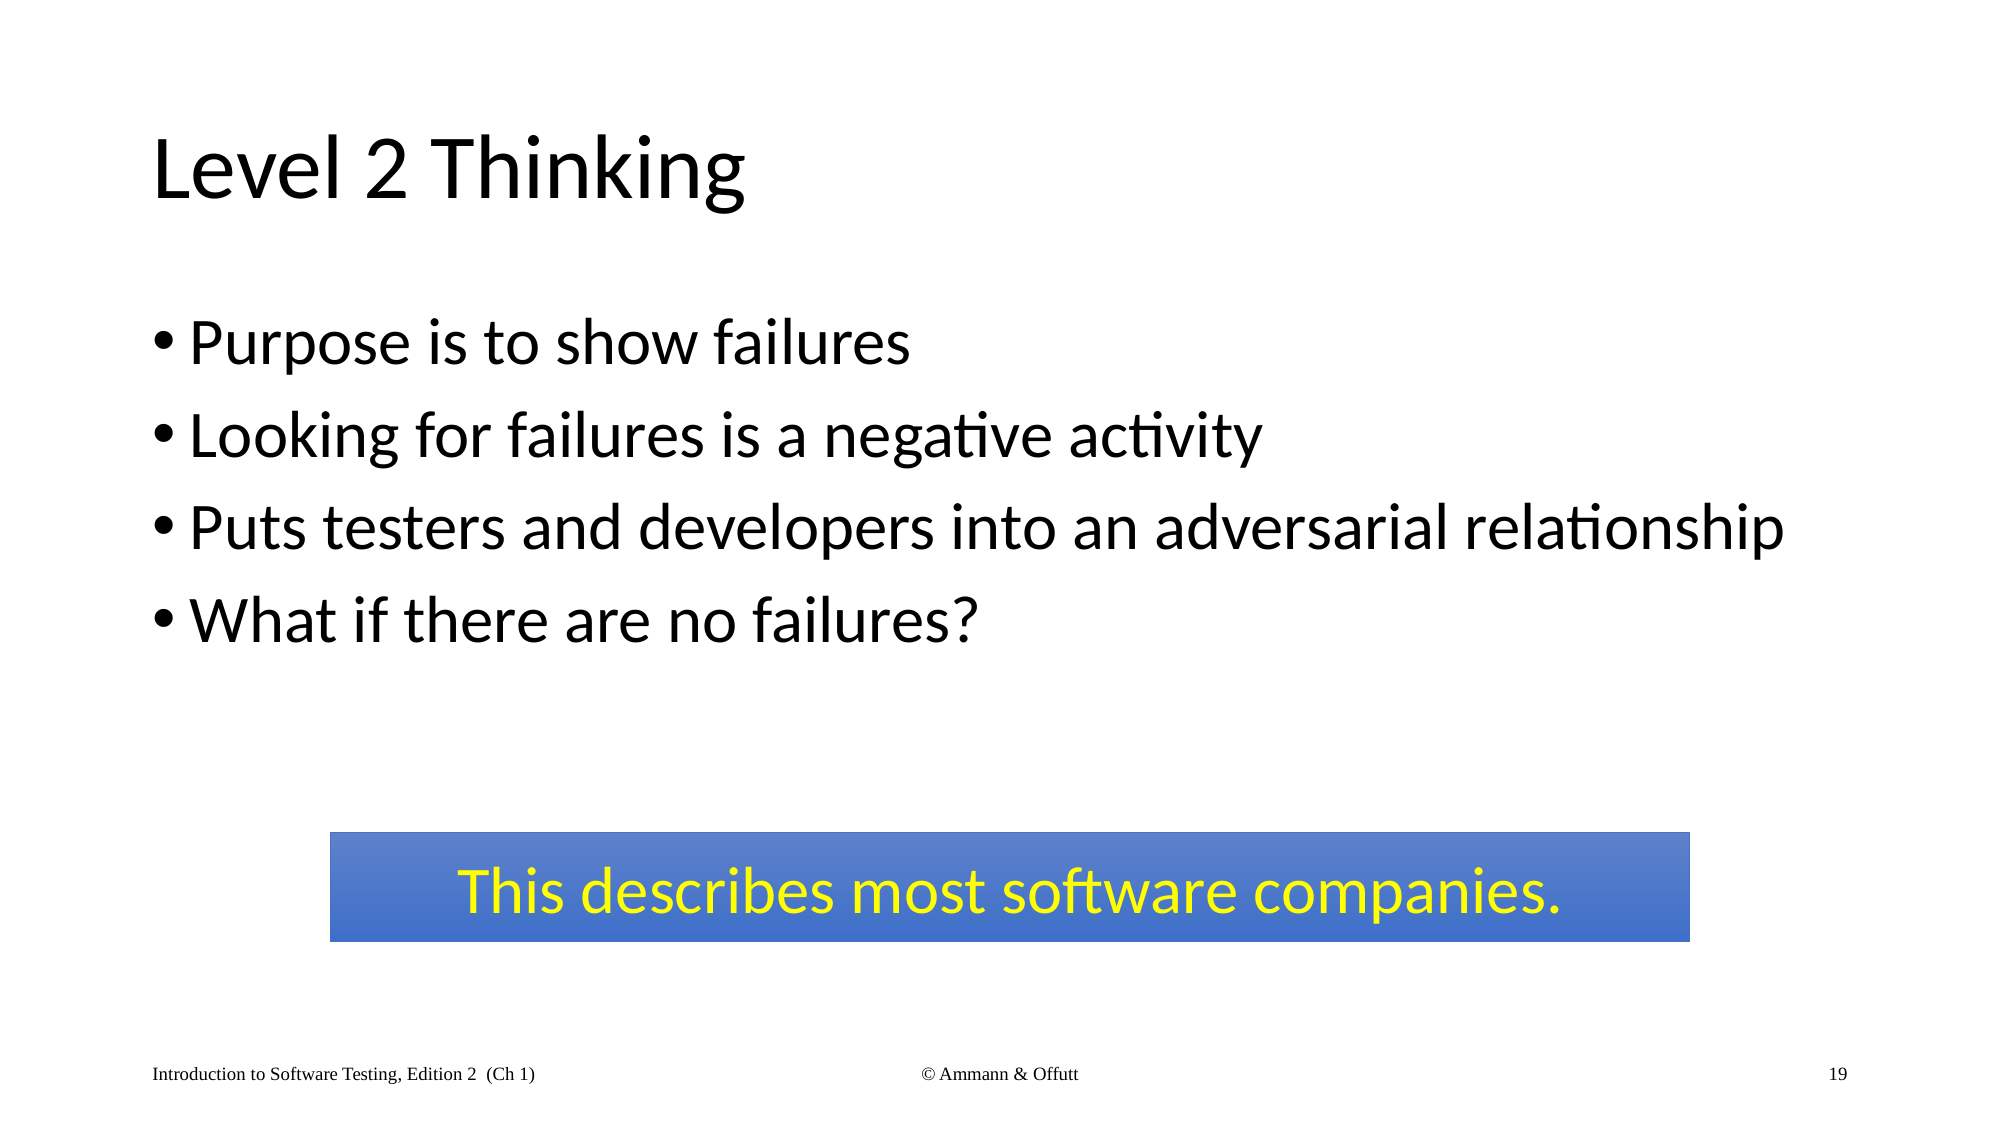

# Level 2 Thinking
Purpose is to show failures
Looking for failures is a negative activity
Puts testers and developers into an adversarial relationship
What if there are no failures?
This describes most software companies.
Introduction to Software Testing, Edition 2  (Ch 1)
© Ammann & Offutt
19